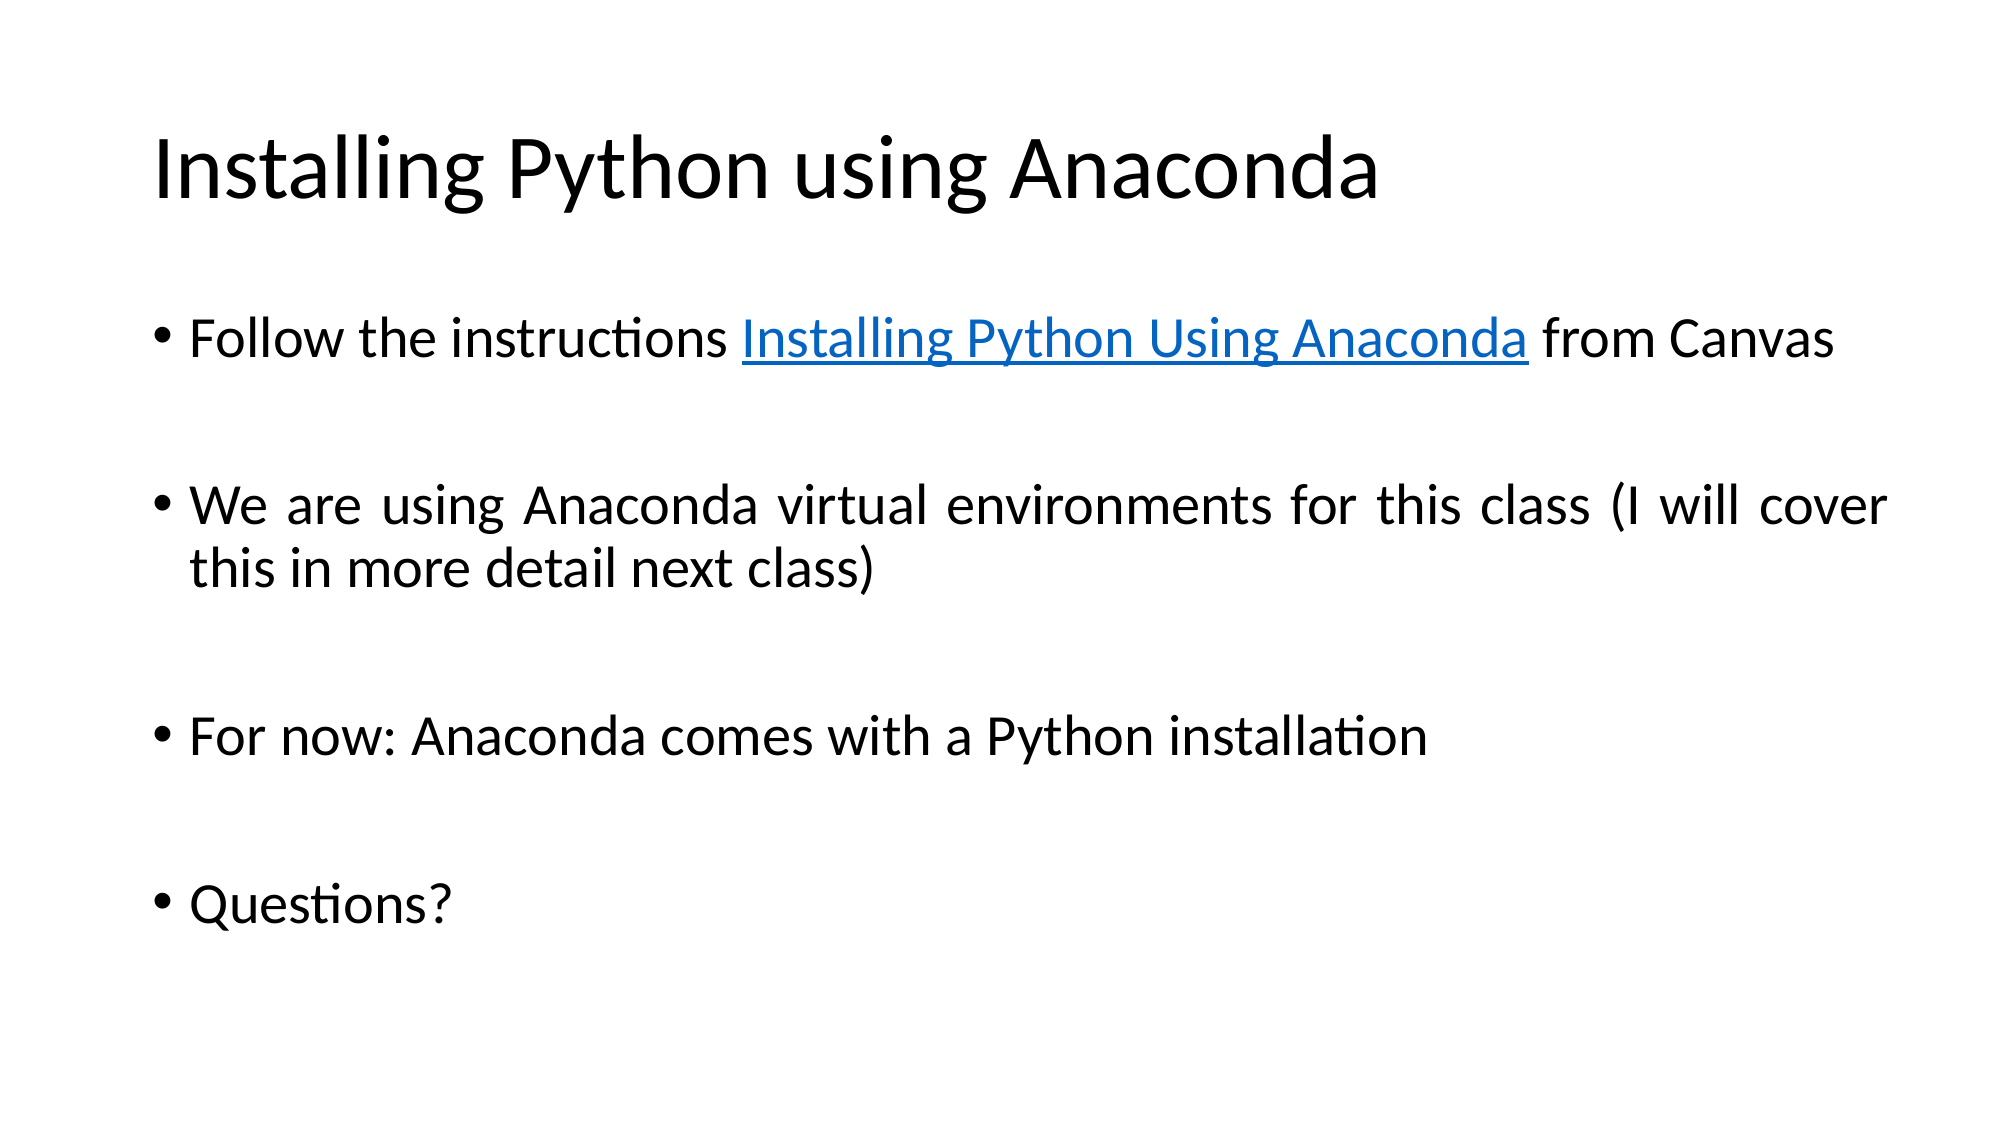

# Installing Python using Anaconda
Follow the instructions Installing Python Using Anaconda from Canvas

We are using Anaconda virtual environments for this class (I will cover this in more detail next class)

For now: Anaconda comes with a Python installation

Questions?